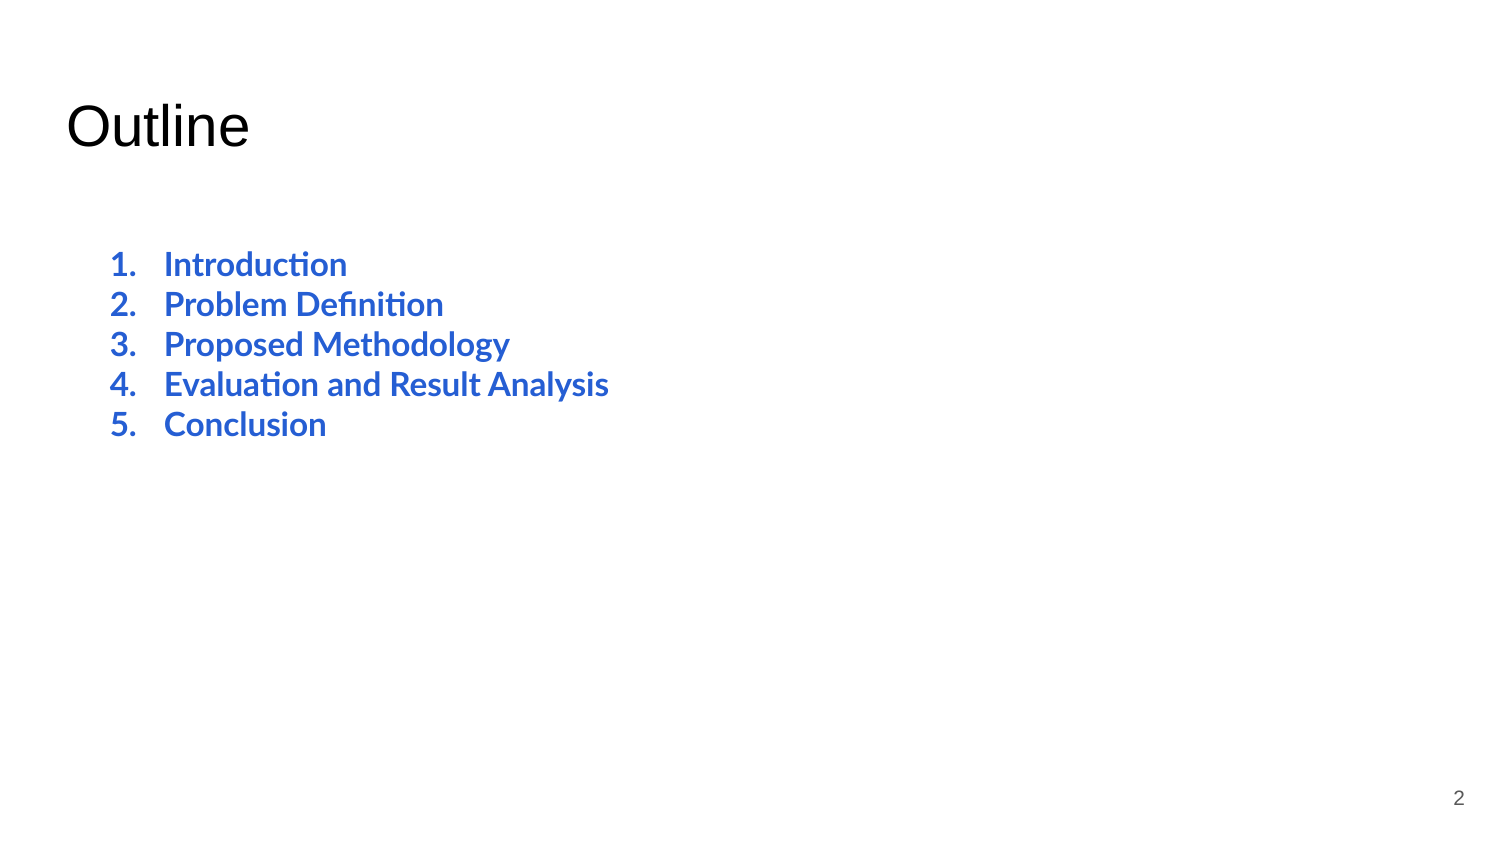

Outline

Introduction
Problem Definition
Proposed Methodology
Evaluation and Result Analysis
Conclusion
2